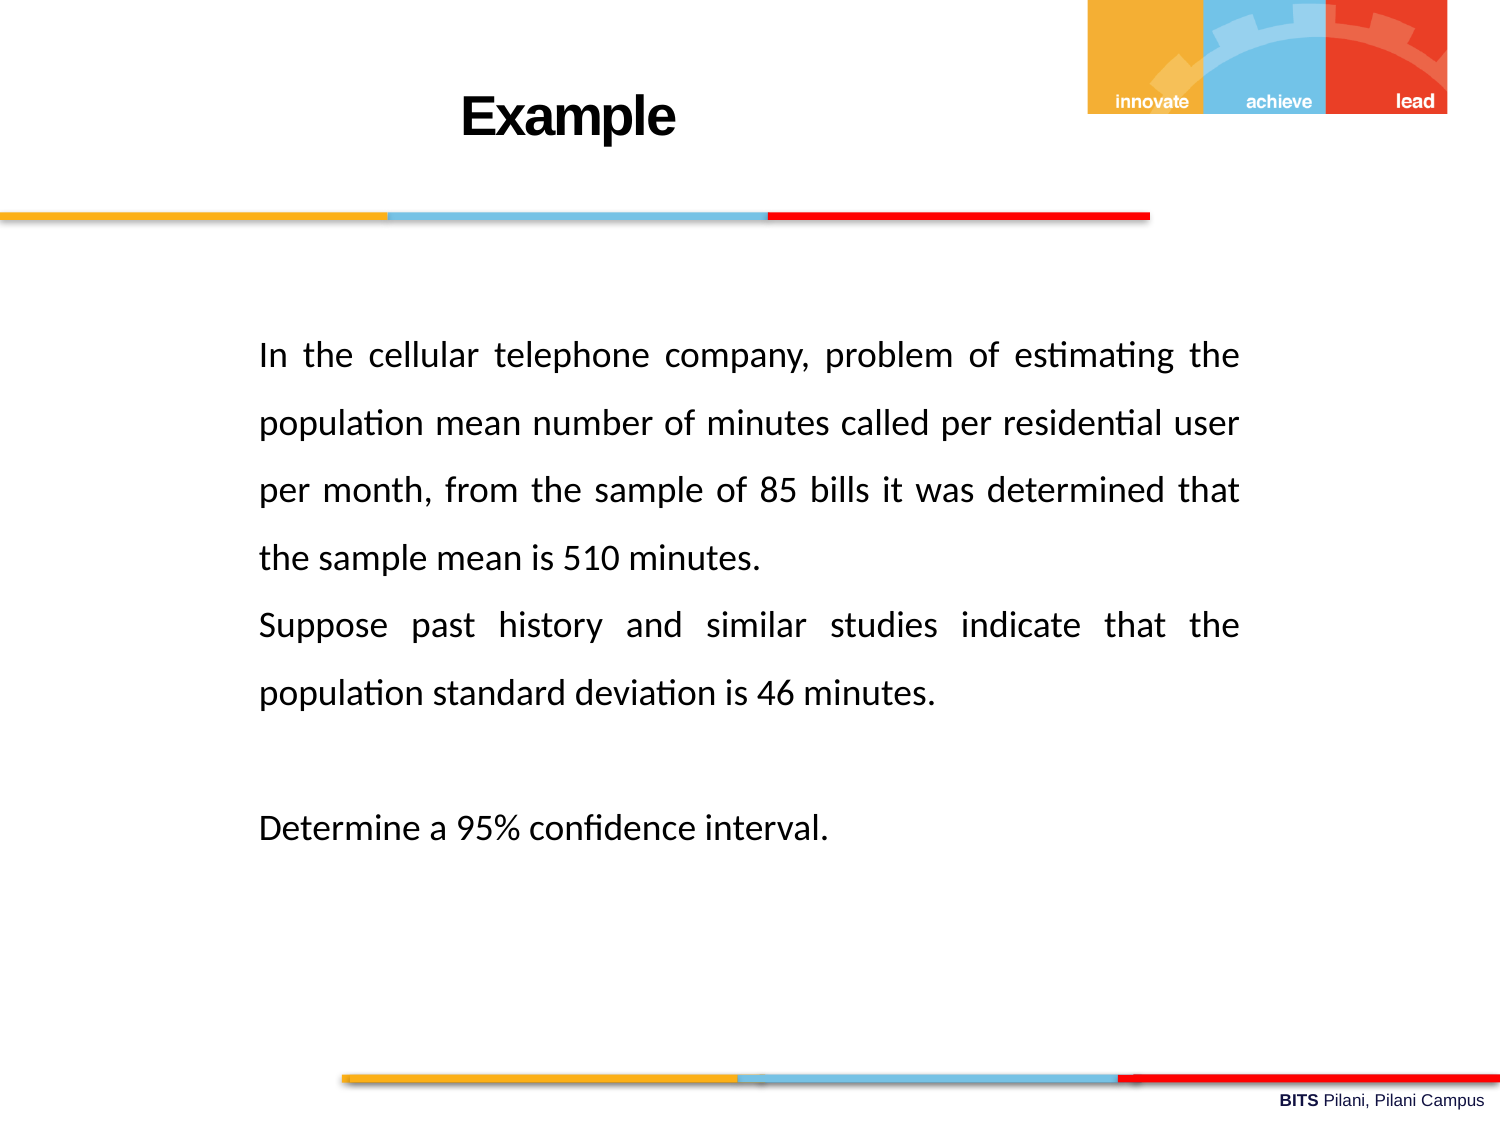

Example
In the cellular telephone company, problem of estimating the population mean number of minutes called per residential user per month, from the sample of 85 bills it was determined that the sample mean is 510 minutes.
Suppose past history and similar studies indicate that the population standard deviation is 46 minutes.

Determine a 95% confidence interval.